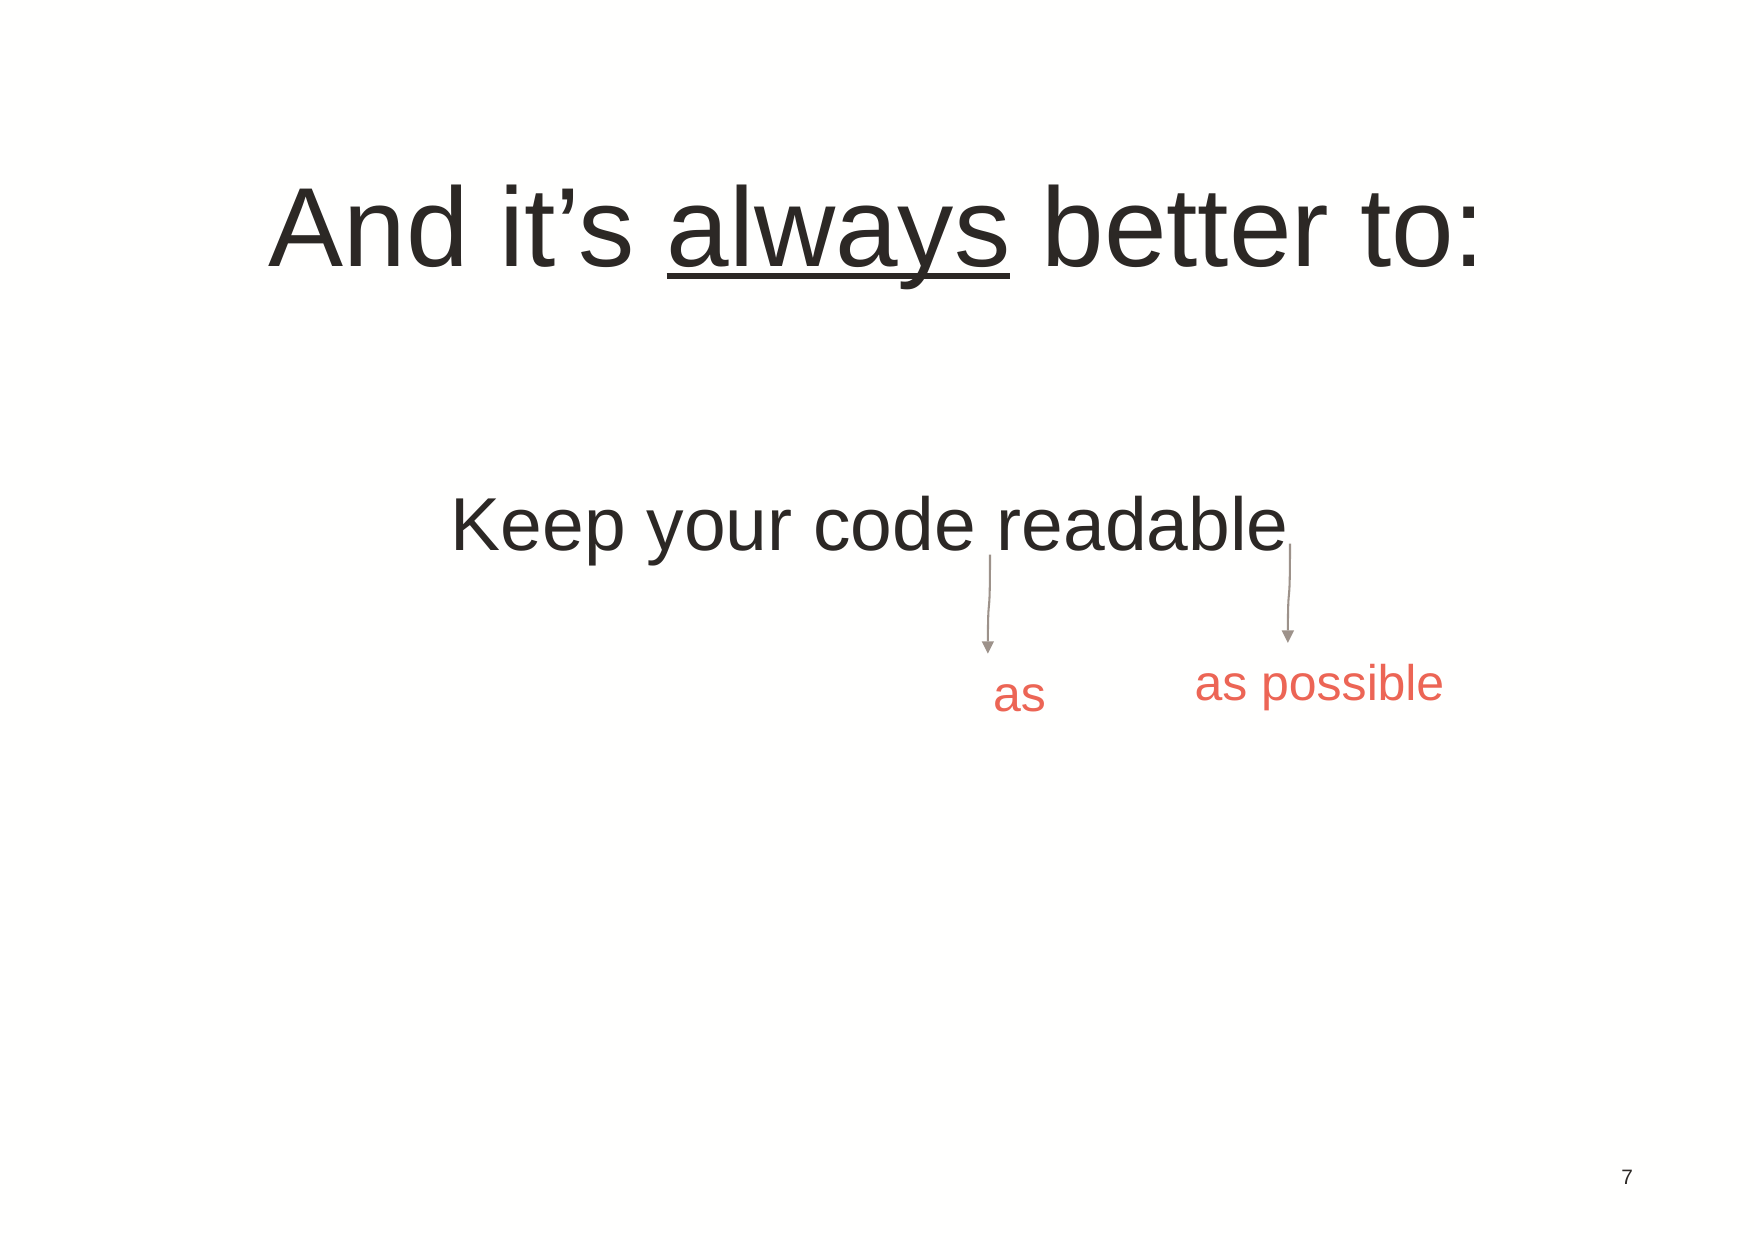

# And it’s always better to:

Keep your code readable
as possible
as
7